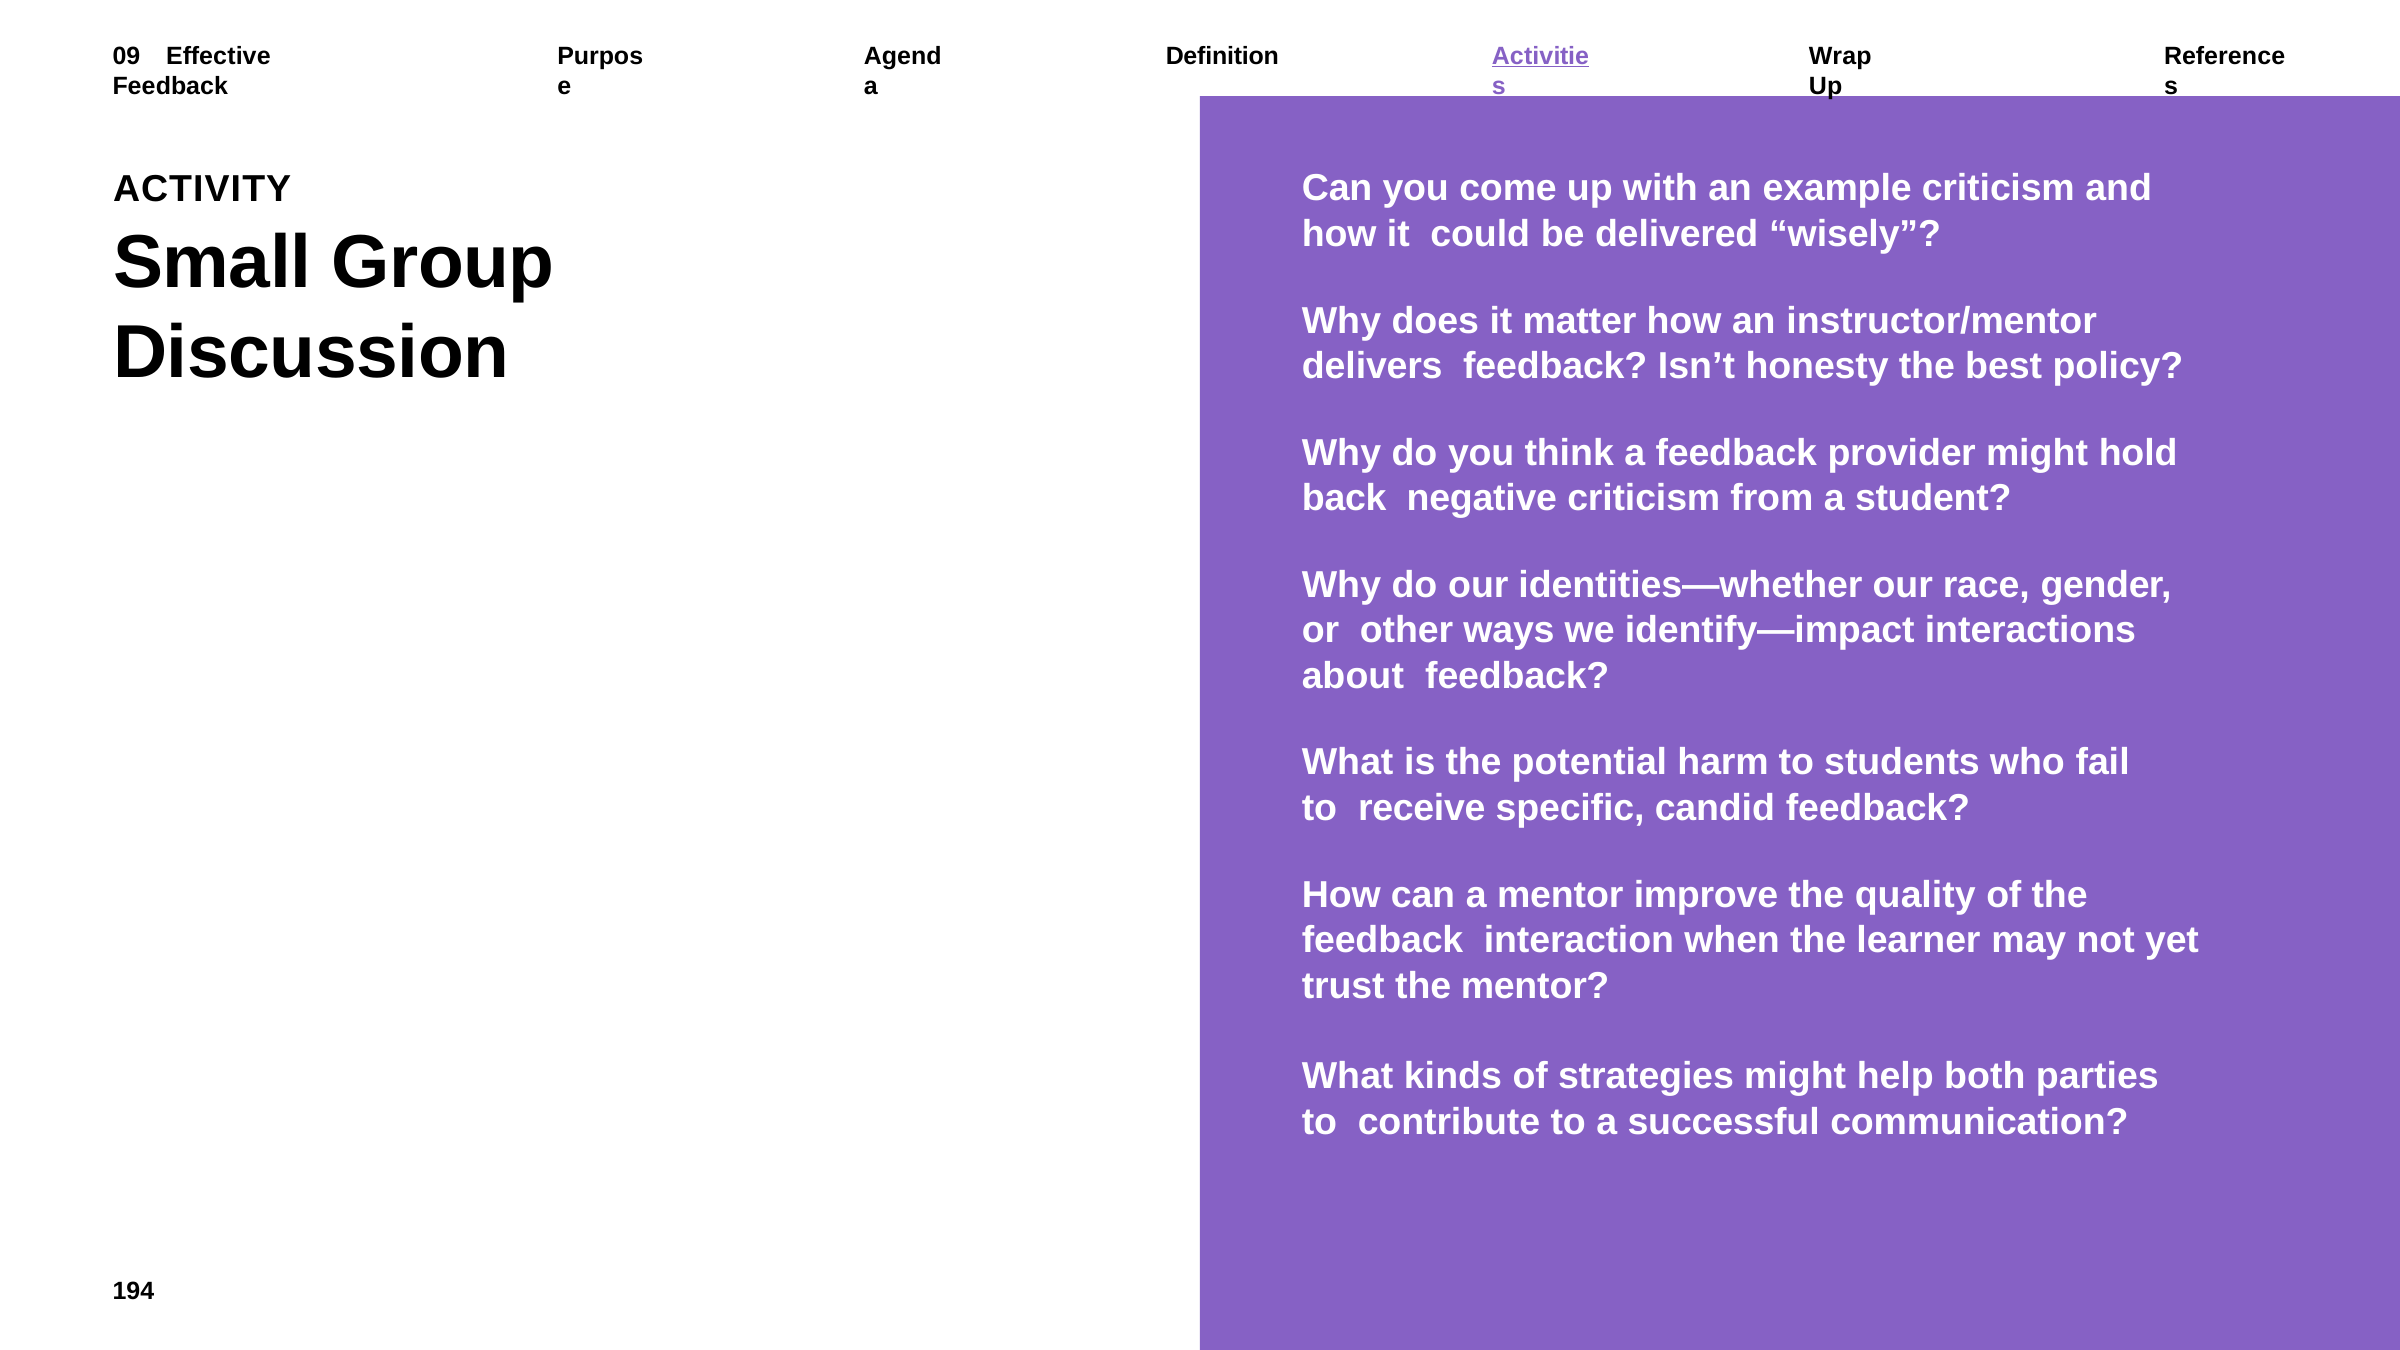

09	Effective	Feedback
Purpose
Agenda
Definition
Activities
Wrap	Up
References

ACTIVITY
Small Group Discussion
Can you come up with an example criticism and how it  could be delivered “wisely”?

Why does it matter how an instructor/mentor delivers  feedback? Isn’t honesty the best policy?

Why do you think a feedback provider might hold back  negative criticism from a student?

Why do our identities—whether our race, gender, or  other ways we identify—impact interactions about  feedback?

What is the potential harm to students who fail to  receive specific, candid feedback?

How can a mentor improve the quality of the feedback  interaction when the learner may not yet trust the mentor?

What kinds of strategies might help both parties to  contribute to a successful communication?
194